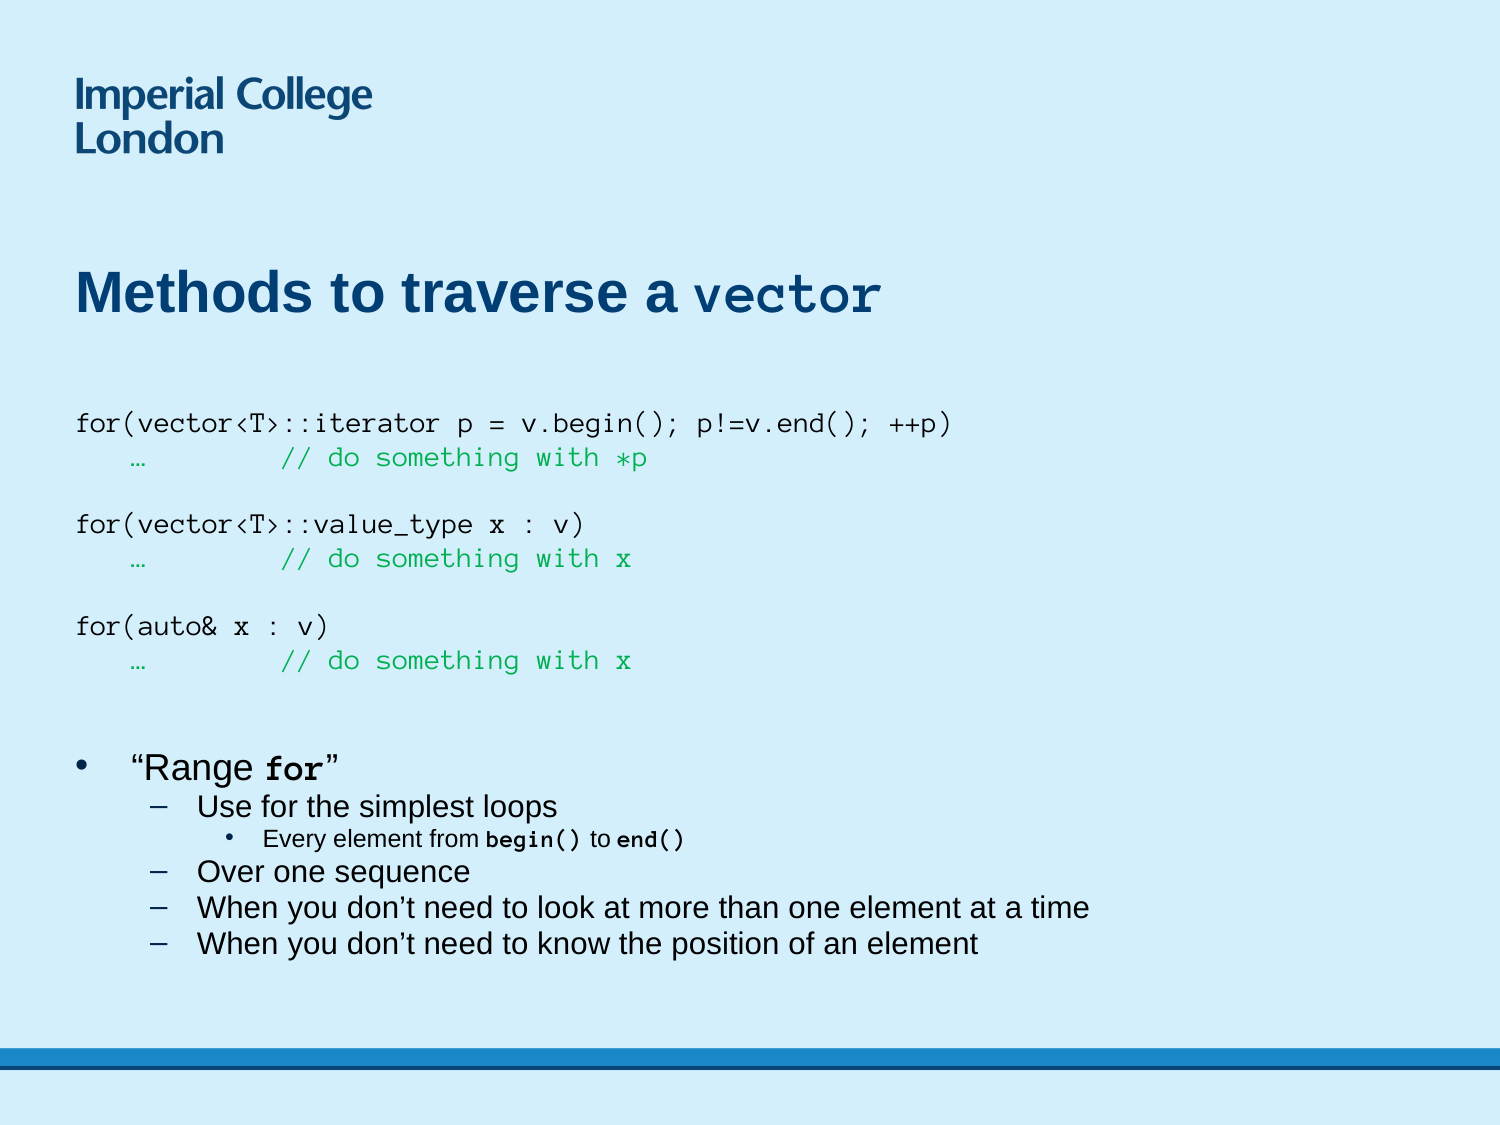

# Methods to traverse a vector

for(vector<T>::iterator p = v.begin(); p!=v.end(); ++p)
	…	// do something with *p

for(vector<T>::value_type x : v)
	…	// do something with x

for(auto& x : v)
	…	// do something with x

“Range for”
Use for the simplest loops
Every element from begin() to end()
Over one sequence
When you don’t need to look at more than one element at a time
When you don’t need to know the position of an element